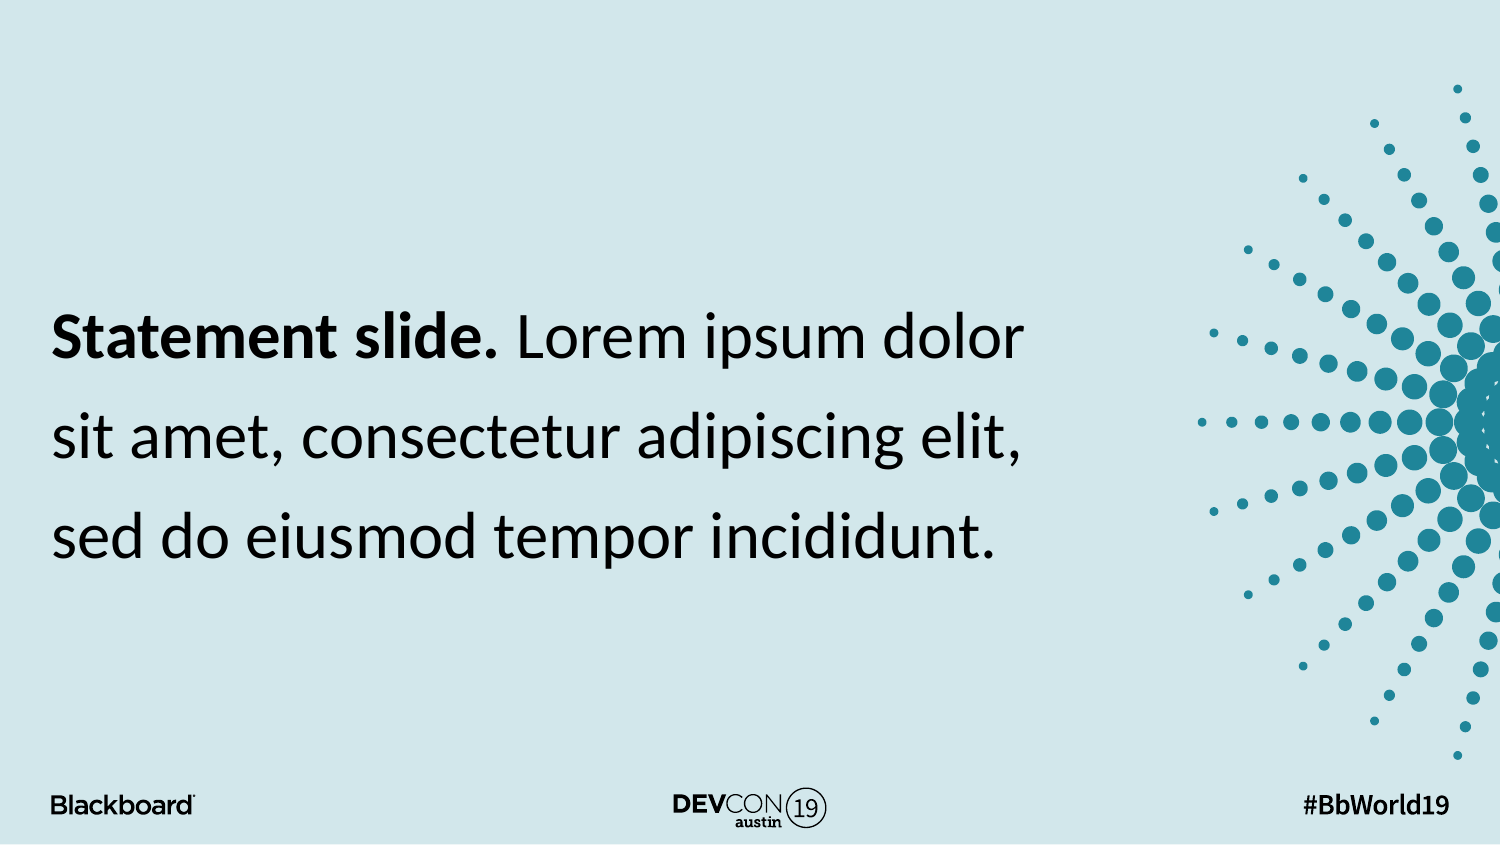

# Statement slide. Lorem ipsum dolor sit amet, consectetur adipiscing elit, sed do eiusmod tempor incididunt.